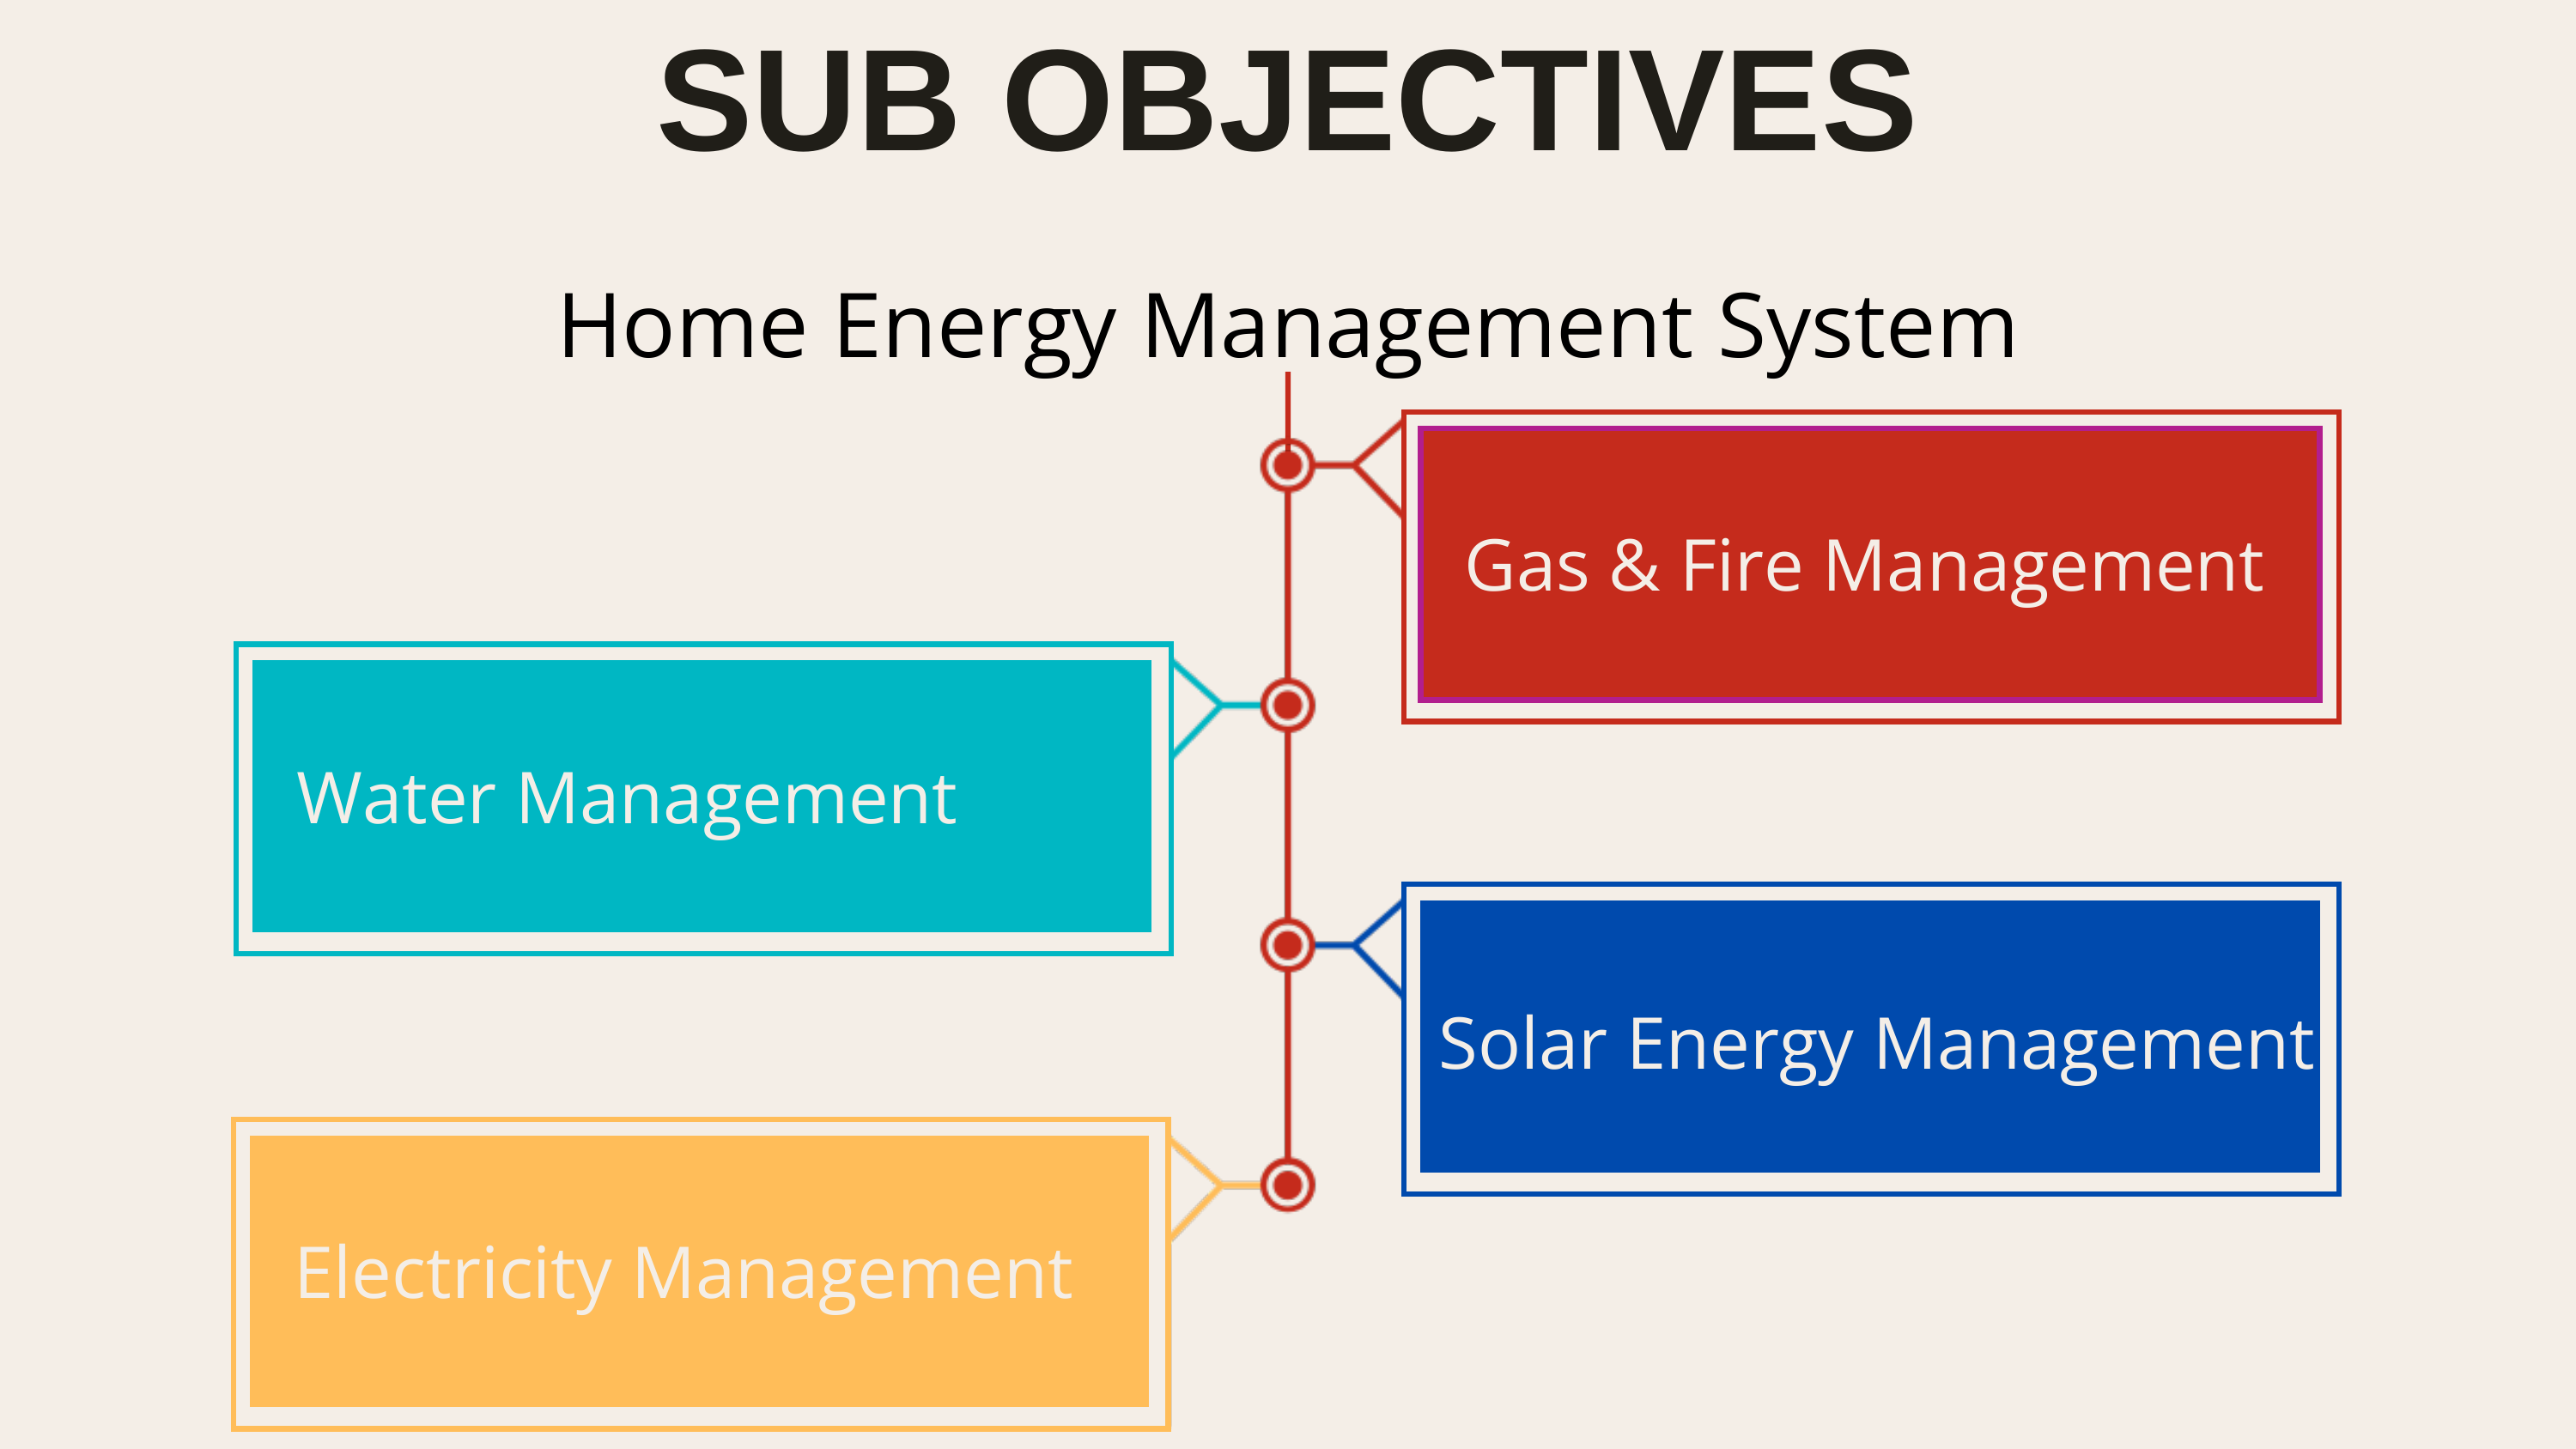

SUB OBJECTIVES
Home Energy Management System

Gas & Fire Management

Water Management

Solar Energy Management

Electricity Management